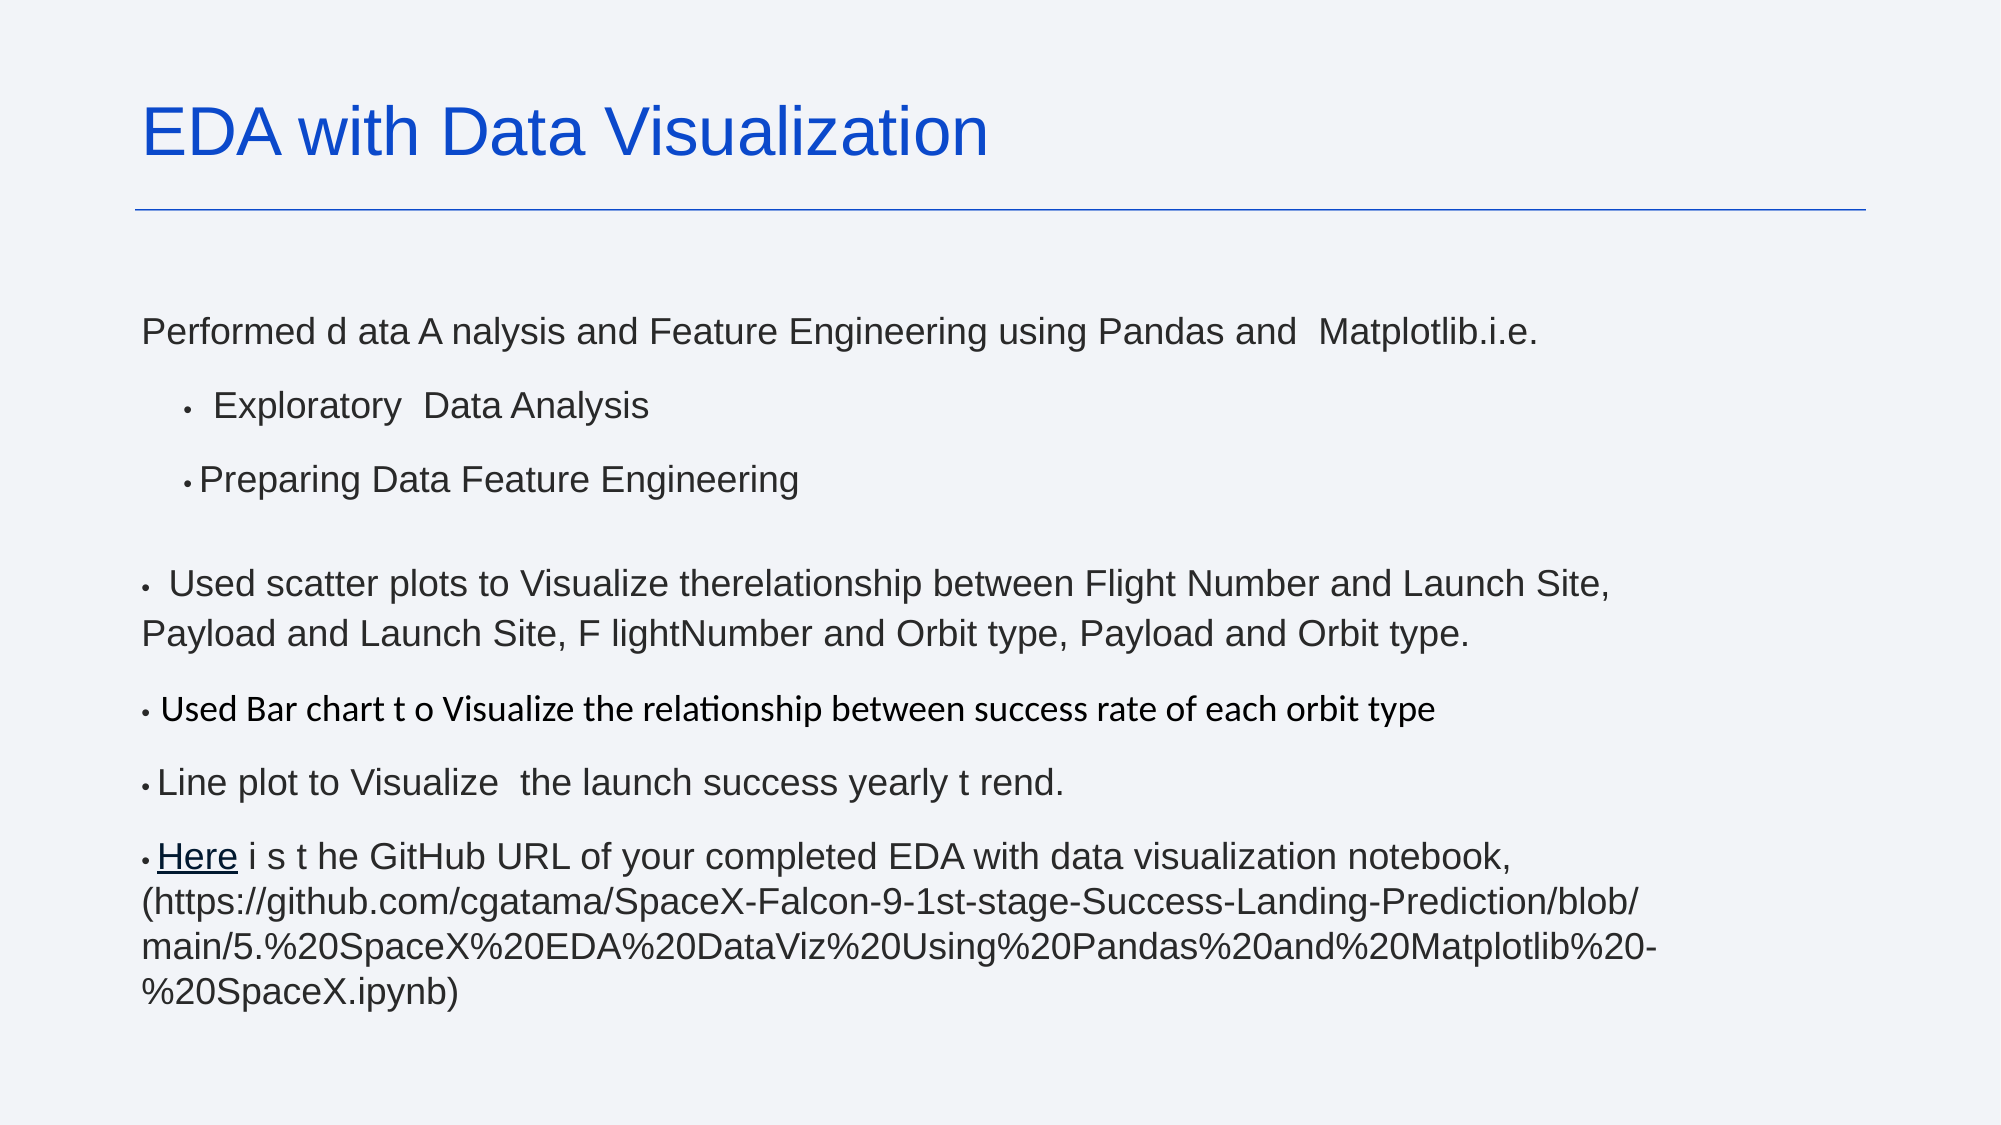

EDA with Data Visualization
Performed d ata A nalysis and Feature Engineering using Pandas and  Matplotlib.i.e.
    •  Exploratory  Data Analysis
    • Preparing Data Feature Engineering
• Used scatter plots to Visualize therelationship between Flight Number and Launch Site, Payload and Launch Site, F lightNumber and Orbit type, Payload and Orbit type.
• Used Bar chart t o Visualize the relationship between success rate of each orbit type
• Line plot to Visualize  the launch success yearly t rend.
• Here i s t he GitHub URL of your completed EDA with data visualization notebook, (https://github.com/cgatama/SpaceX-Falcon-9-1st-stage-Success-Landing-Prediction/blob/main/5.%20SpaceX%20EDA%20DataViz%20Using%20Pandas%20and%20Matplotlib%20-%20SpaceX.ipynb)

11